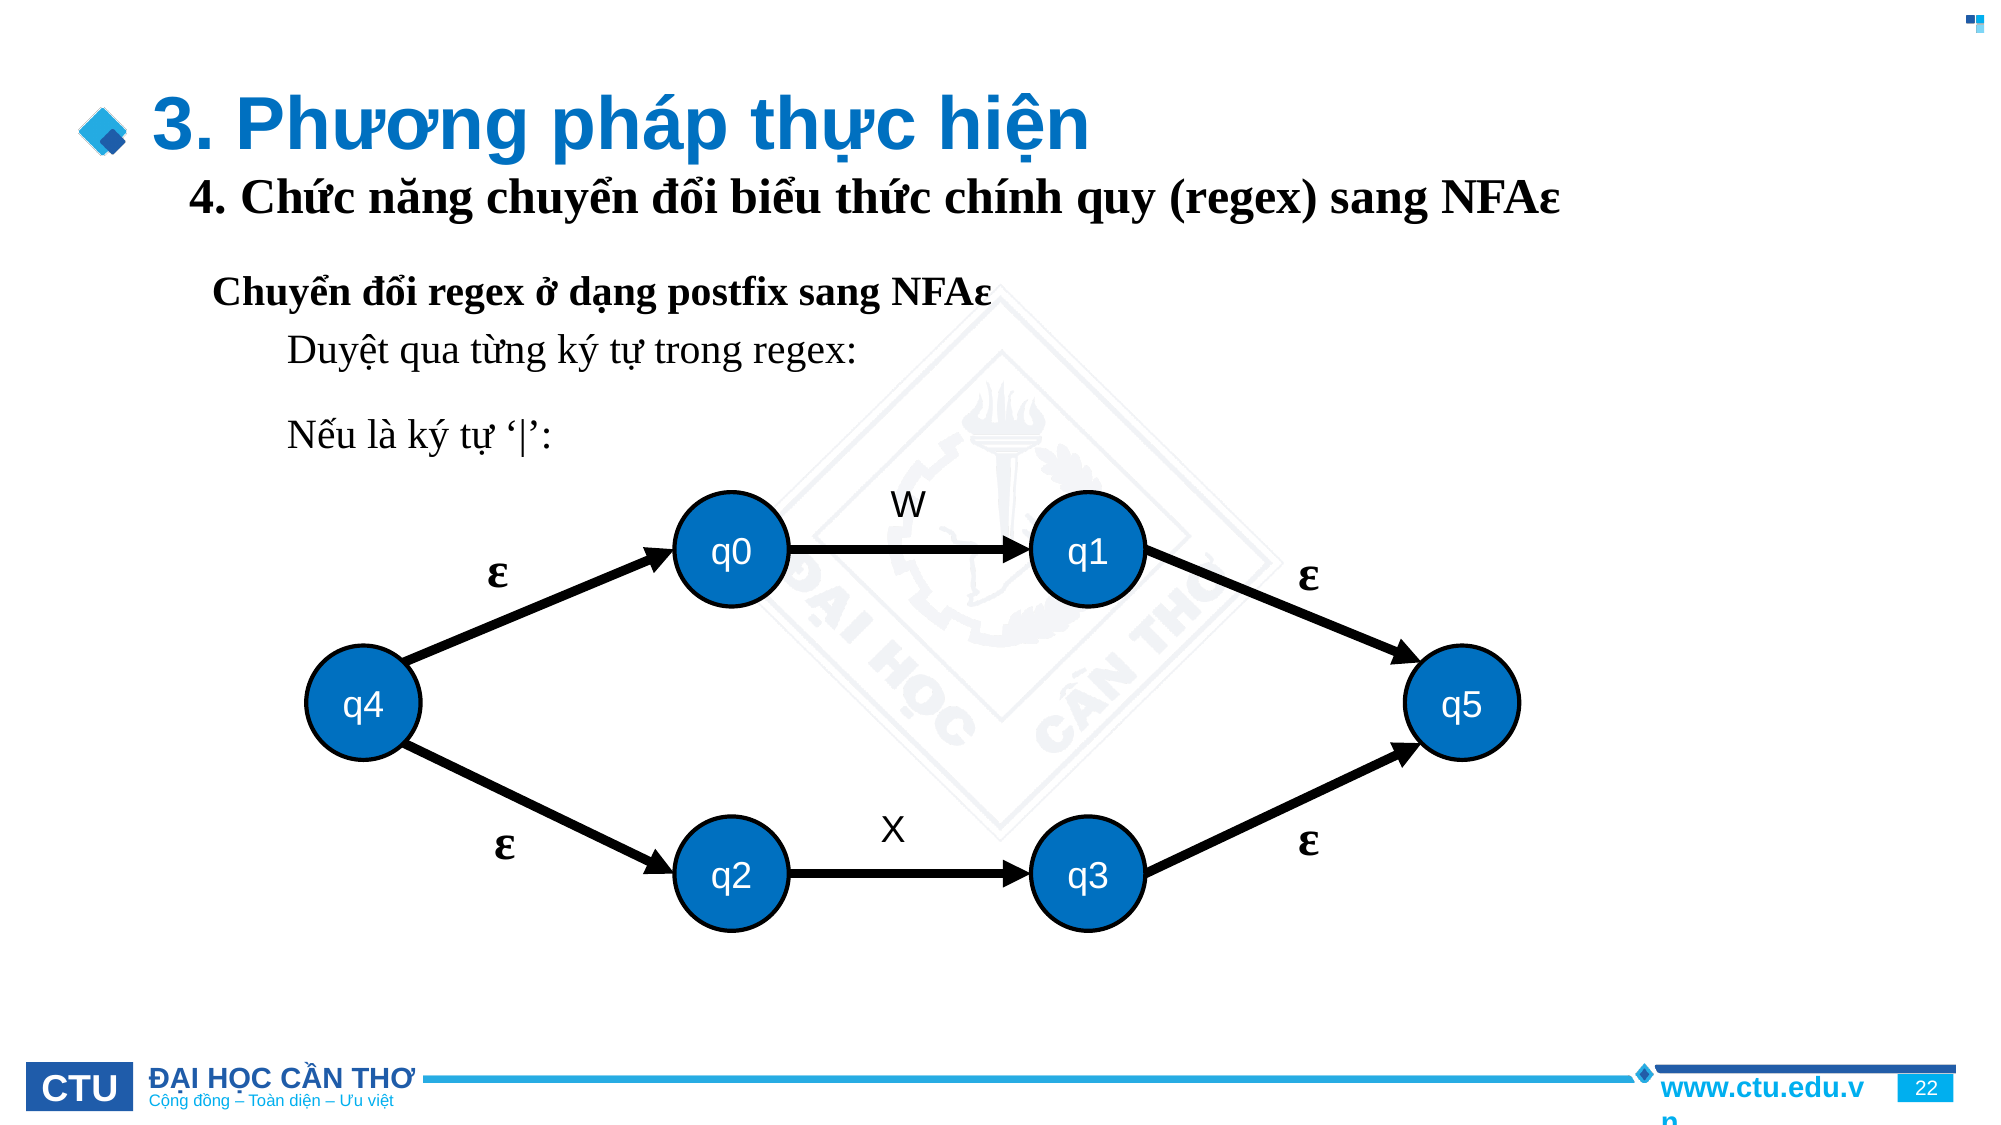

# 3. Phương pháp thực hiện
4. Chức năng chuyển đổi biểu thức chính quy (regex) sang NFAε
Chuyển đổi regex ở dạng postfix sang NFAε
Duyệt qua từng ký tự trong regex:
Nếu là ký tự ‘|’:
W
q0
q1
ε
ε
q5
q4
ε
X
ε
q2
q3